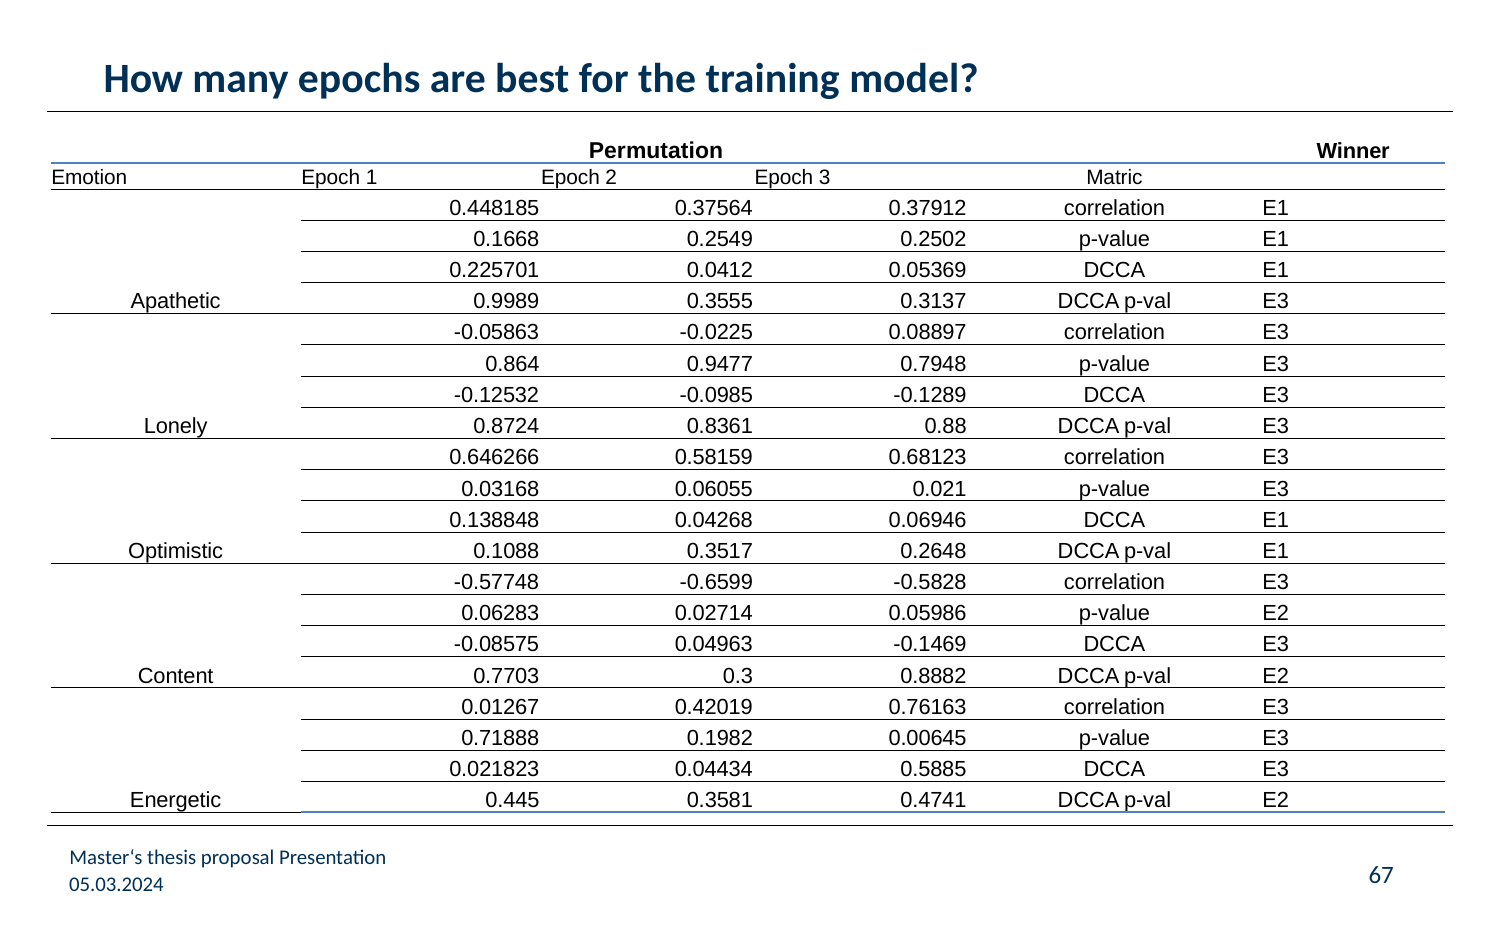

# How many epochs are best for the training model?
| Permutation |  |  |  |  | Winner |
| --- | --- | --- | --- | --- | --- |
| Emotion | Epoch 1 | Epoch 2 | Epoch 3 | Matric |  |
| Apathetic | 0.448185 | 0.37564 | 0.37912 | correlation | E1 |
|  | 0.1668 | 0.2549 | 0.2502 | p-value | E1 |
|  | 0.225701 | 0.0412 | 0.05369 | DCCA | E1 |
|  | 0.9989 | 0.3555 | 0.3137 | DCCA p-val | E3 |
| Lonely | -0.05863 | -0.0225 | 0.08897 | correlation | E3 |
|  | 0.864 | 0.9477 | 0.7948 | p-value | E3 |
|  | -0.12532 | -0.0985 | -0.1289 | DCCA | E3 |
|  | 0.8724 | 0.8361 | 0.88 | DCCA p-val | E3 |
| Optimistic | 0.646266 | 0.58159 | 0.68123 | correlation | E3 |
|  | 0.03168 | 0.06055 | 0.021 | p-value | E3 |
|  | 0.138848 | 0.04268 | 0.06946 | DCCA | E1 |
|  | 0.1088 | 0.3517 | 0.2648 | DCCA p-val | E1 |
| Content | -0.57748 | -0.6599 | -0.5828 | correlation | E3 |
|  | 0.06283 | 0.02714 | 0.05986 | p-value | E2 |
|  | -0.08575 | 0.04963 | -0.1469 | DCCA | E3 |
|  | 0.7703 | 0.3 | 0.8882 | DCCA p-val | E2 |
| Energetic | 0.01267 | 0.42019 | 0.76163 | correlation | E3 |
|  | 0.71888 | 0.1982 | 0.00645 | p-value | E3 |
|  | 0.021823 | 0.04434 | 0.5885 | DCCA | E3 |
|  | 0.445 | 0.3581 | 0.4741 | DCCA p-val | E2 |